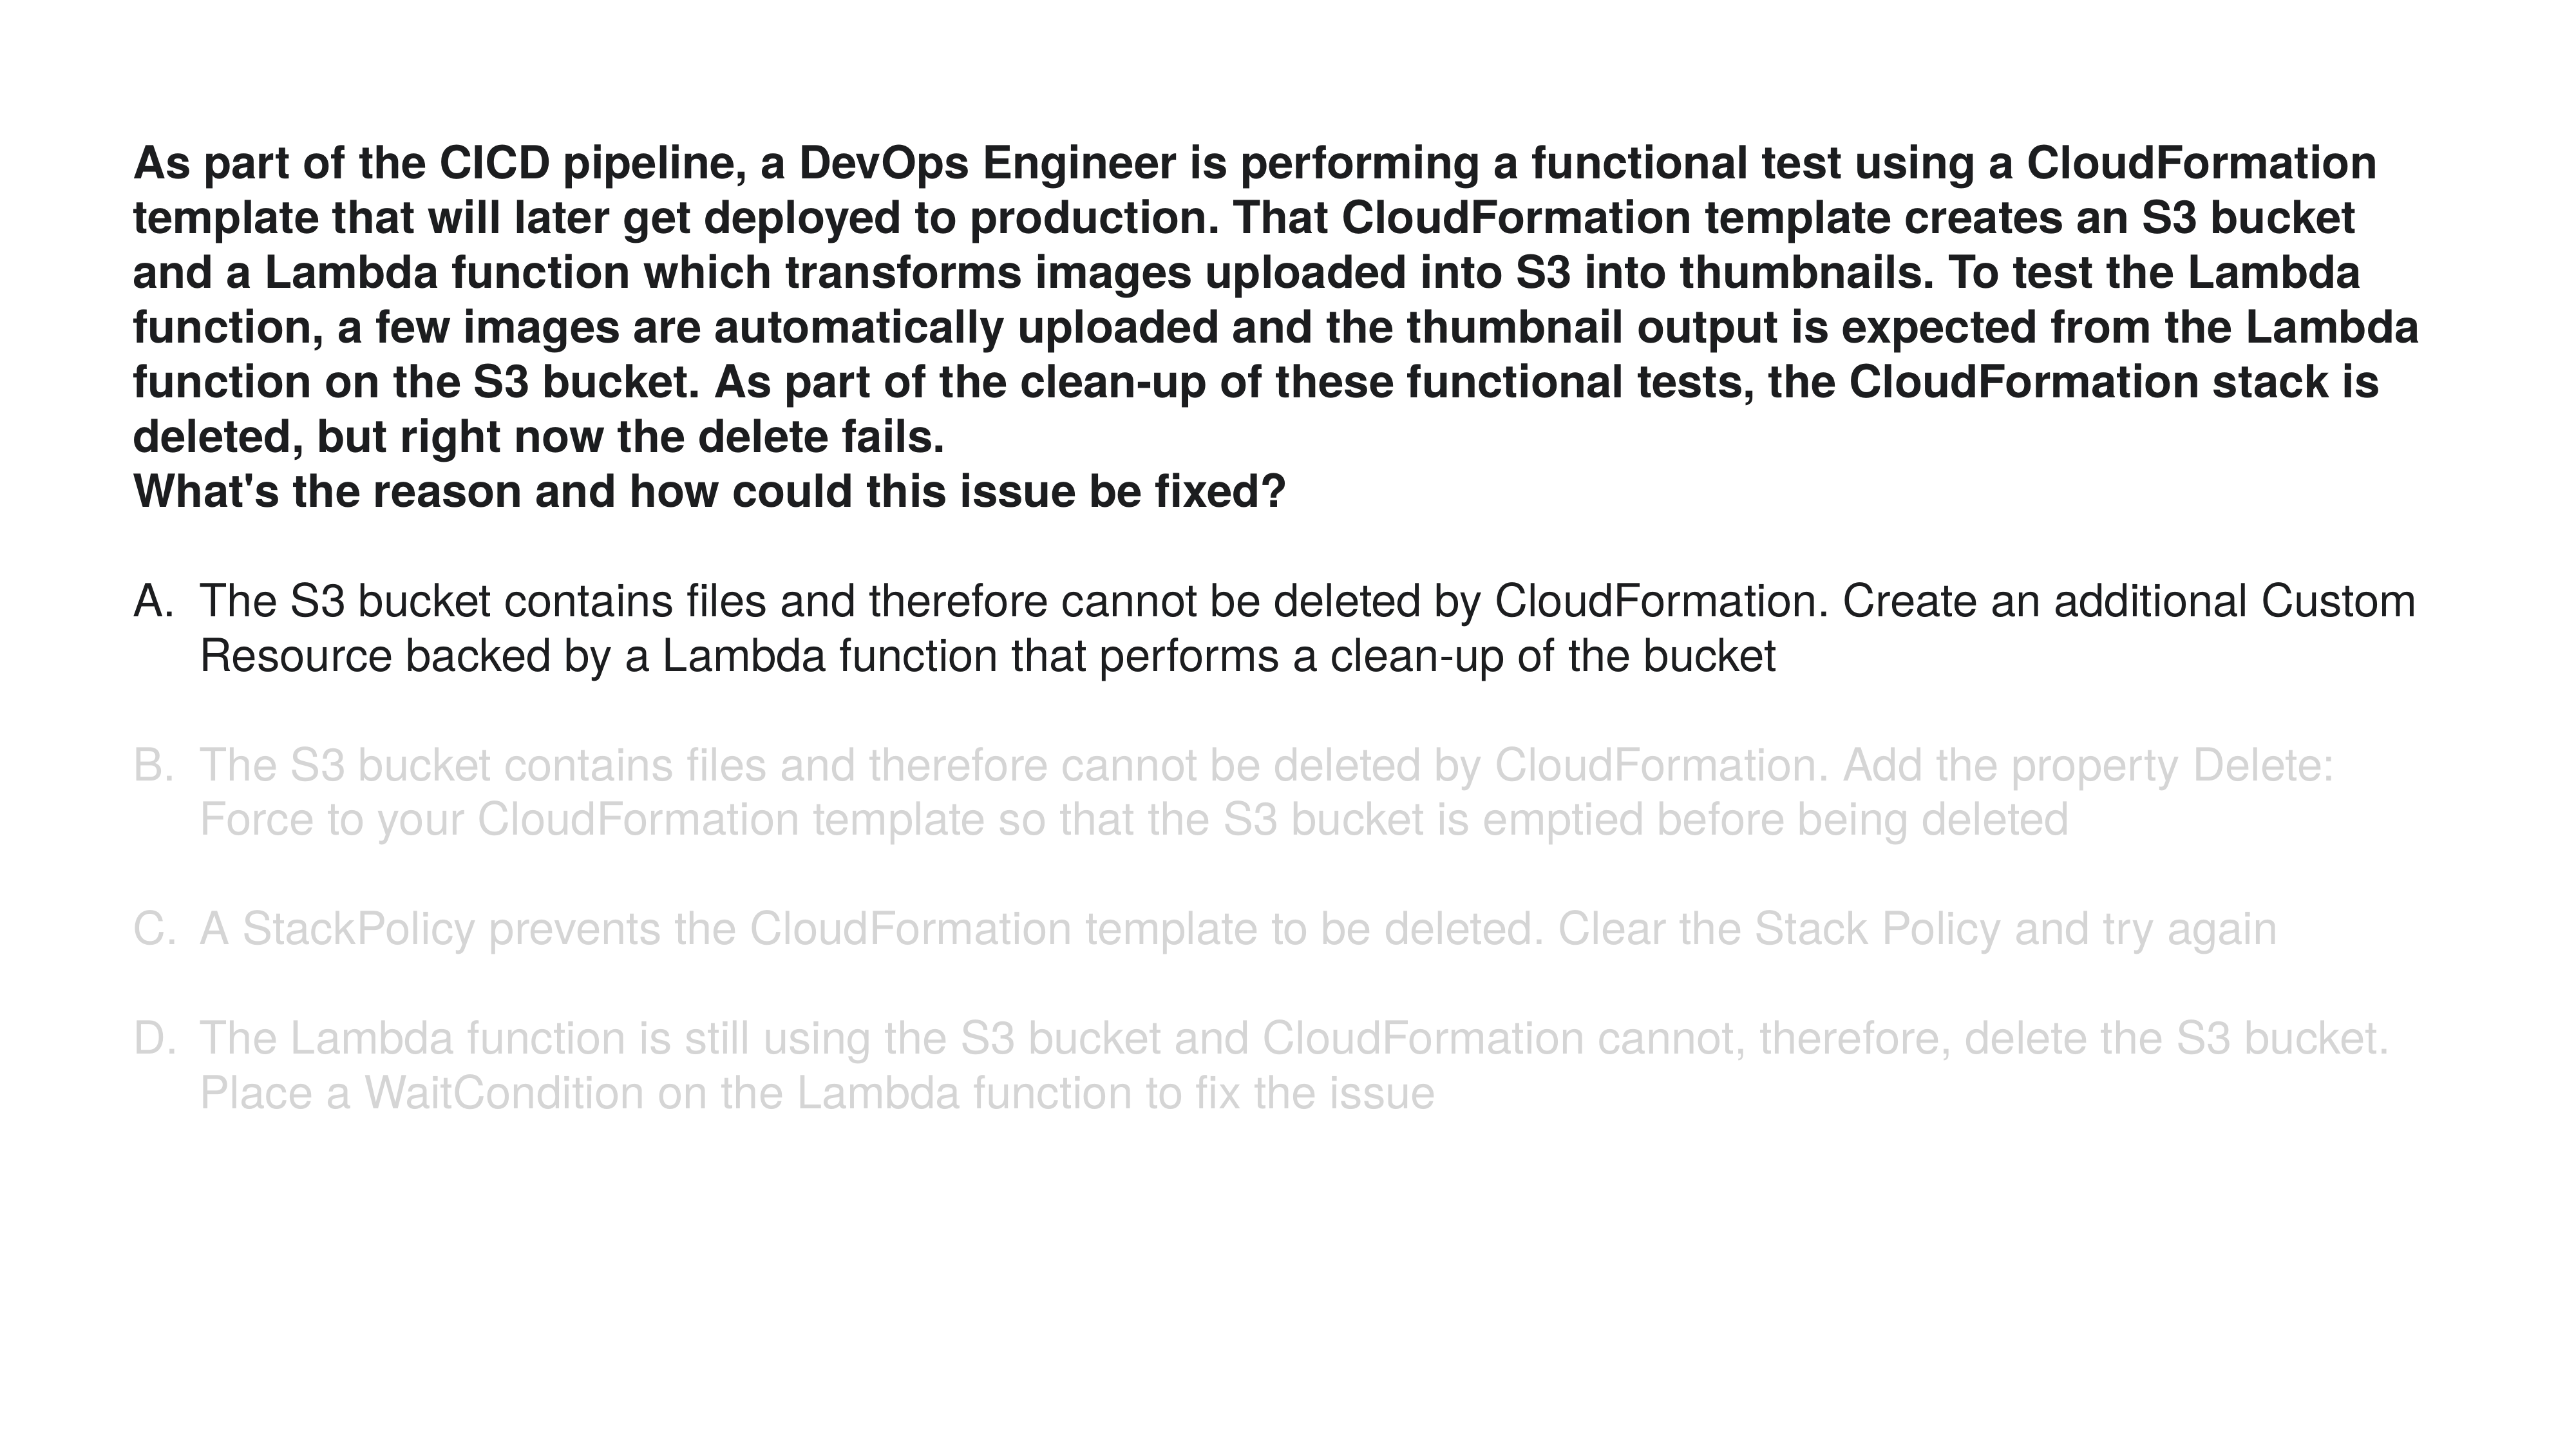

As part of the CICD pipeline, a DevOps Engineer is performing a functional test using a CloudFormation template that will later get deployed to production. That CloudFormation template creates an S3 bucket and a Lambda function which transforms images uploaded into S3 into thumbnails. To test the Lambda function, a few images are automatically uploaded and the thumbnail output is expected from the Lambda function on the S3 bucket. As part of the clean-up of these functional tests, the CloudFormation stack is deleted, but right now the delete fails.
What's the reason and how could this issue be fixed?

The S3 bucket contains files and therefore cannot be deleted by CloudFormation. Create an additional Custom Resource backed by a Lambda function that performs a clean-up of the bucket
The S3 bucket contains files and therefore cannot be deleted by CloudFormation. Add the property Delete: Force to your CloudFormation template so that the S3 bucket is emptied before being deleted
A StackPolicy prevents the CloudFormation template to be deleted. Clear the Stack Policy and try again
The Lambda function is still using the S3 bucket and CloudFormation cannot, therefore, delete the S3 bucket. Place a WaitCondition on the Lambda function to fix the issue